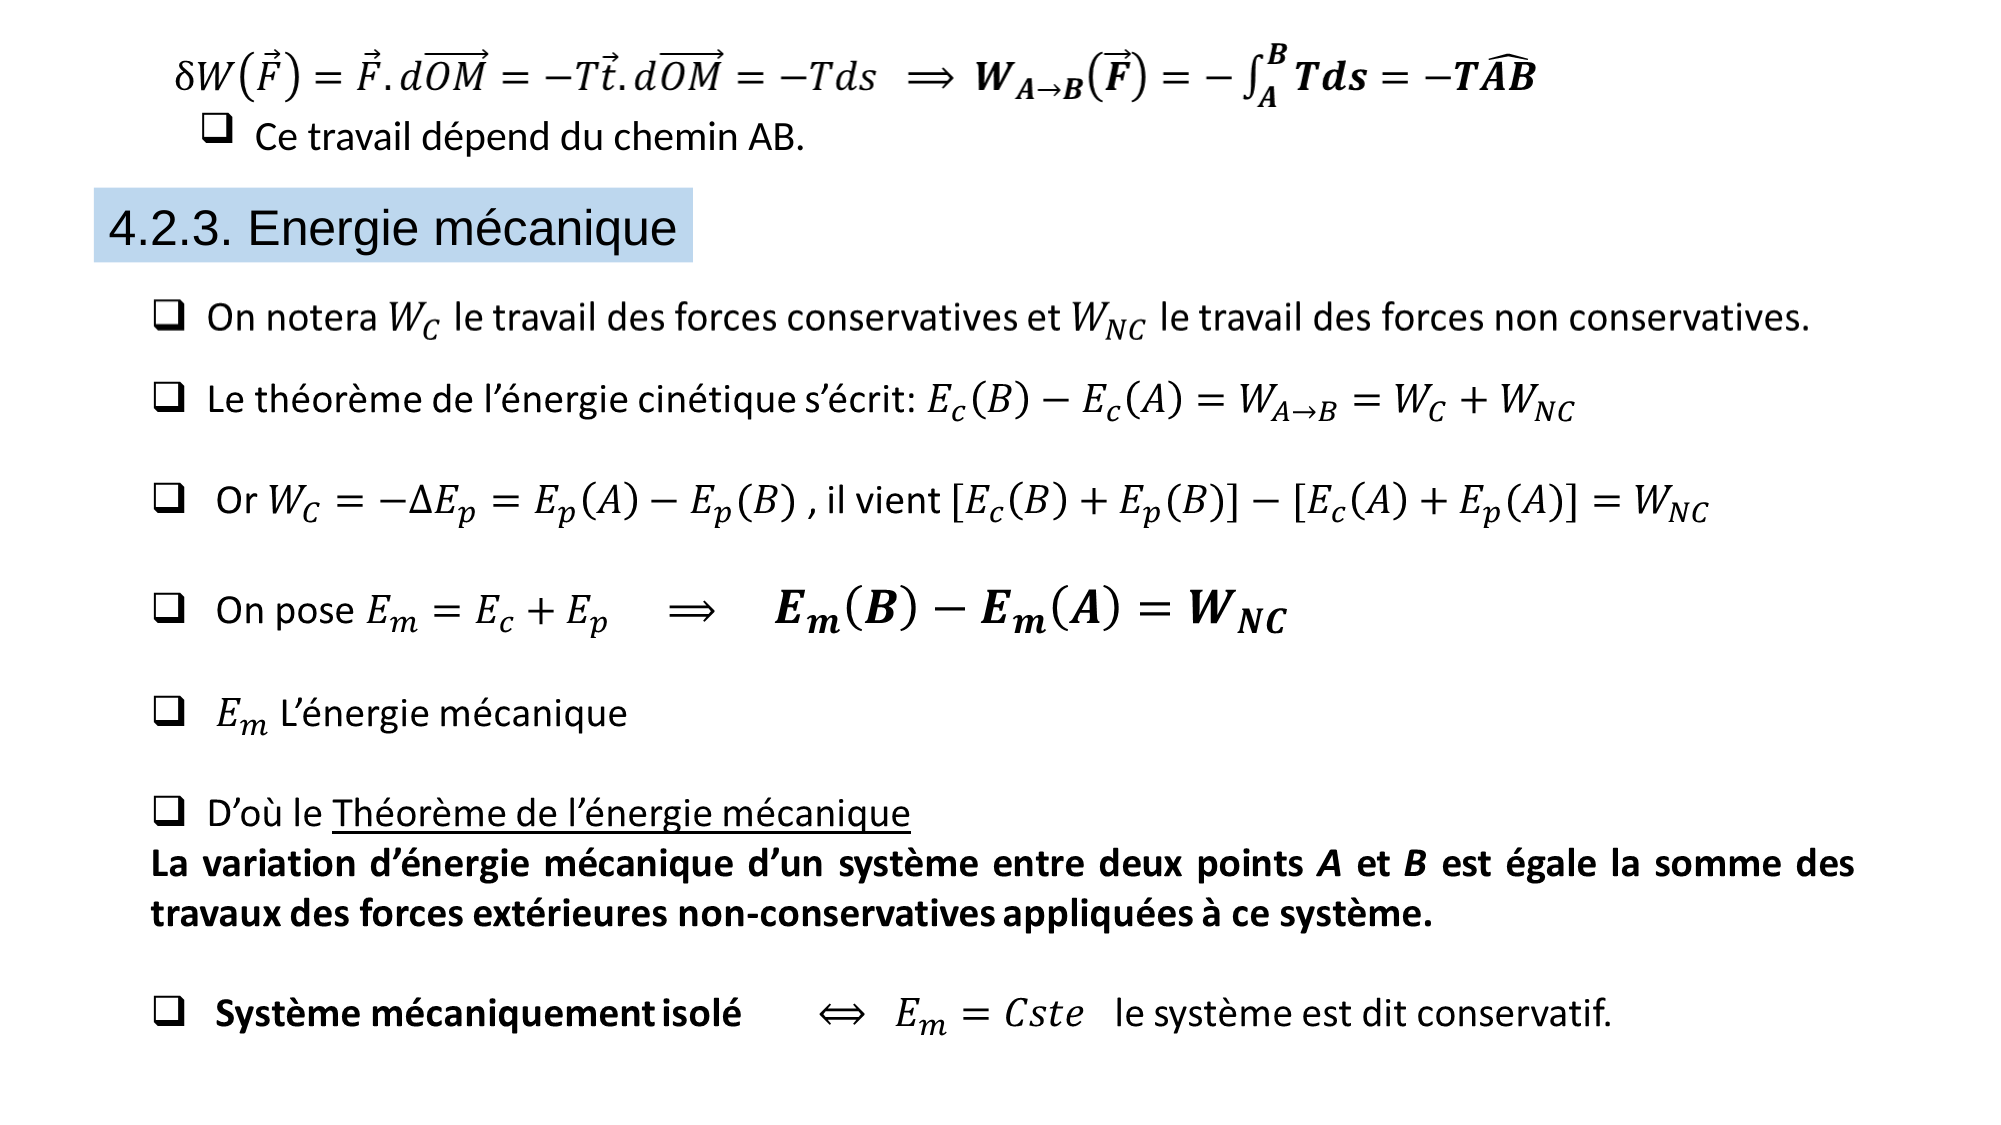

Ce travail dépend du chemin AB.
4.2.3. Energie mécanique